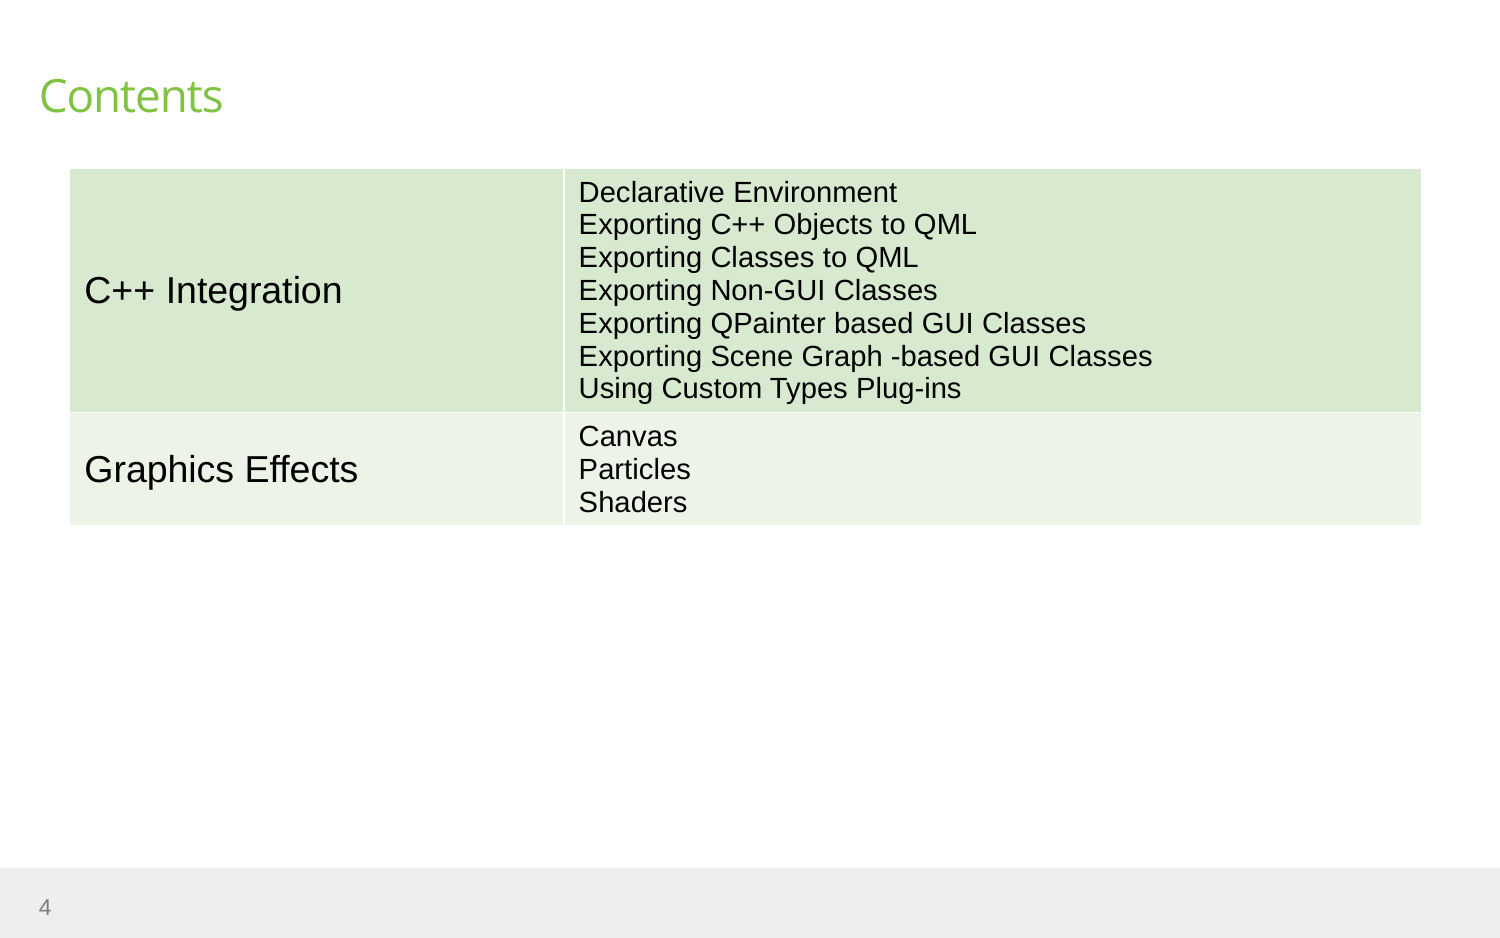

# Contents
| C++ Integration | Declarative Environment Exporting C++ Objects to QML Exporting Classes to QML Exporting Non-GUI Classes Exporting QPainter based GUI Classes Exporting Scene Graph -based GUI Classes Using Custom Types Plug-ins |
| --- | --- |
| Graphics Effects | Canvas Particles Shaders |
4